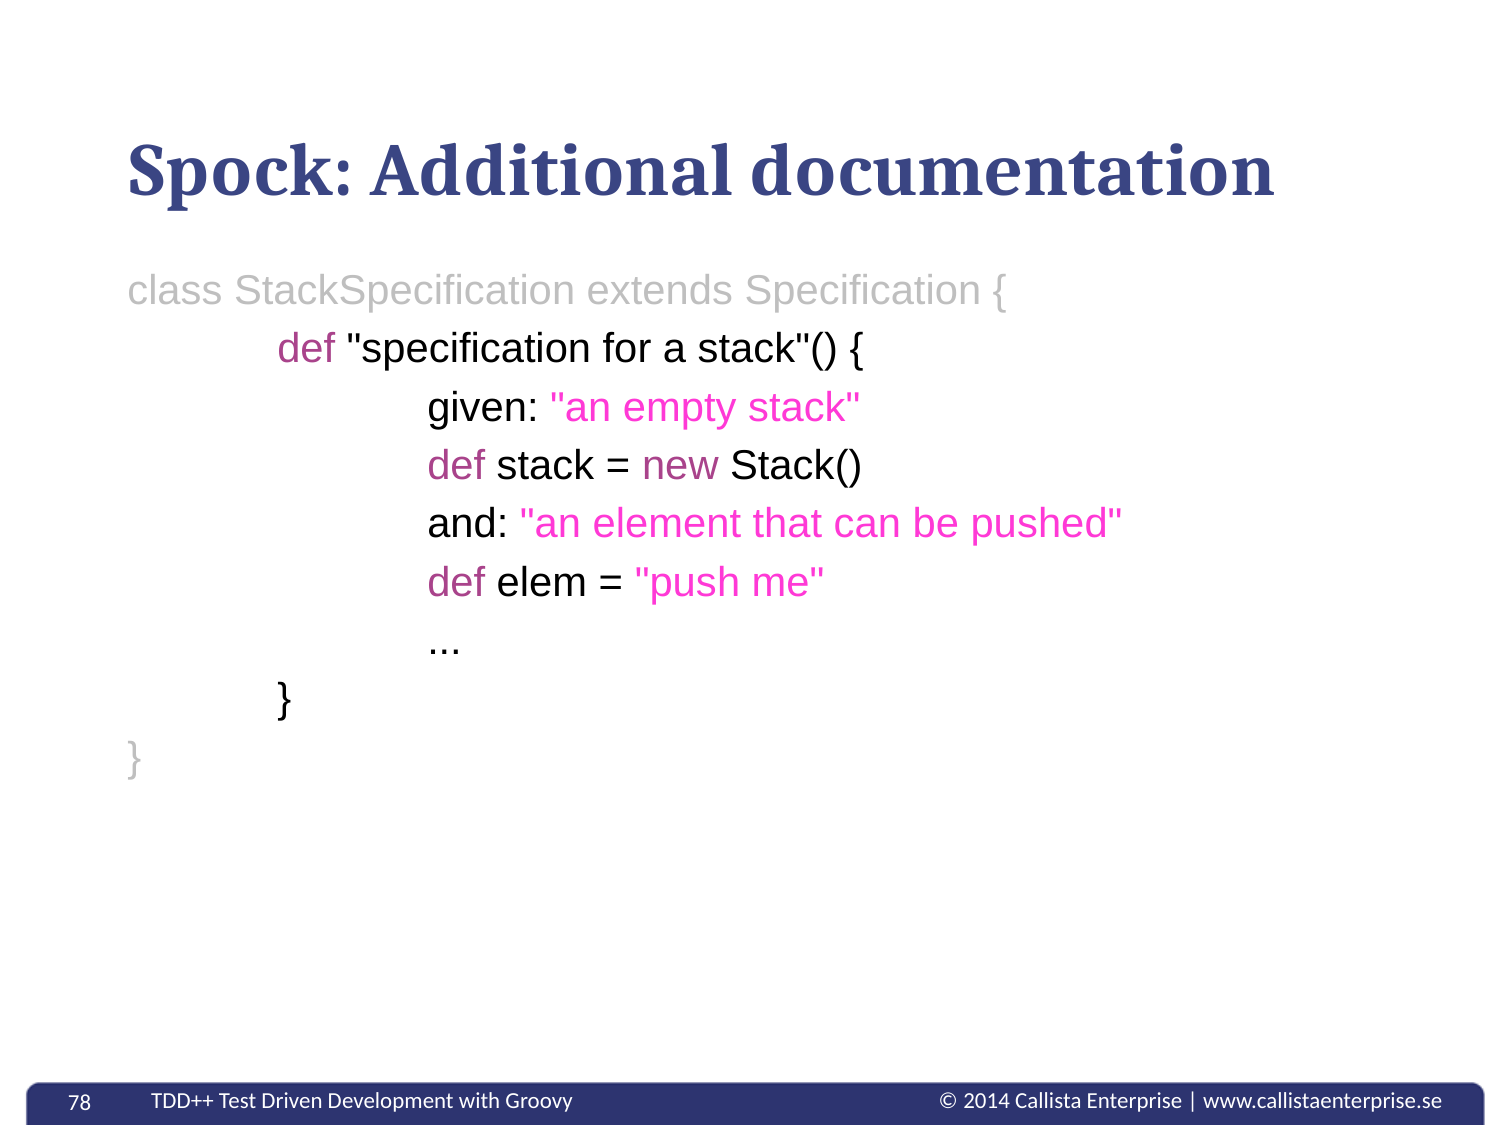

# Spock: Additional documentation
class StackSpecification extends Specification {
	def "specification for a stack"() {
		given: "an empty stack"
		def stack = new Stack()
		and: "an element that can be pushed"
		def elem = "push me"
		...
	}
}